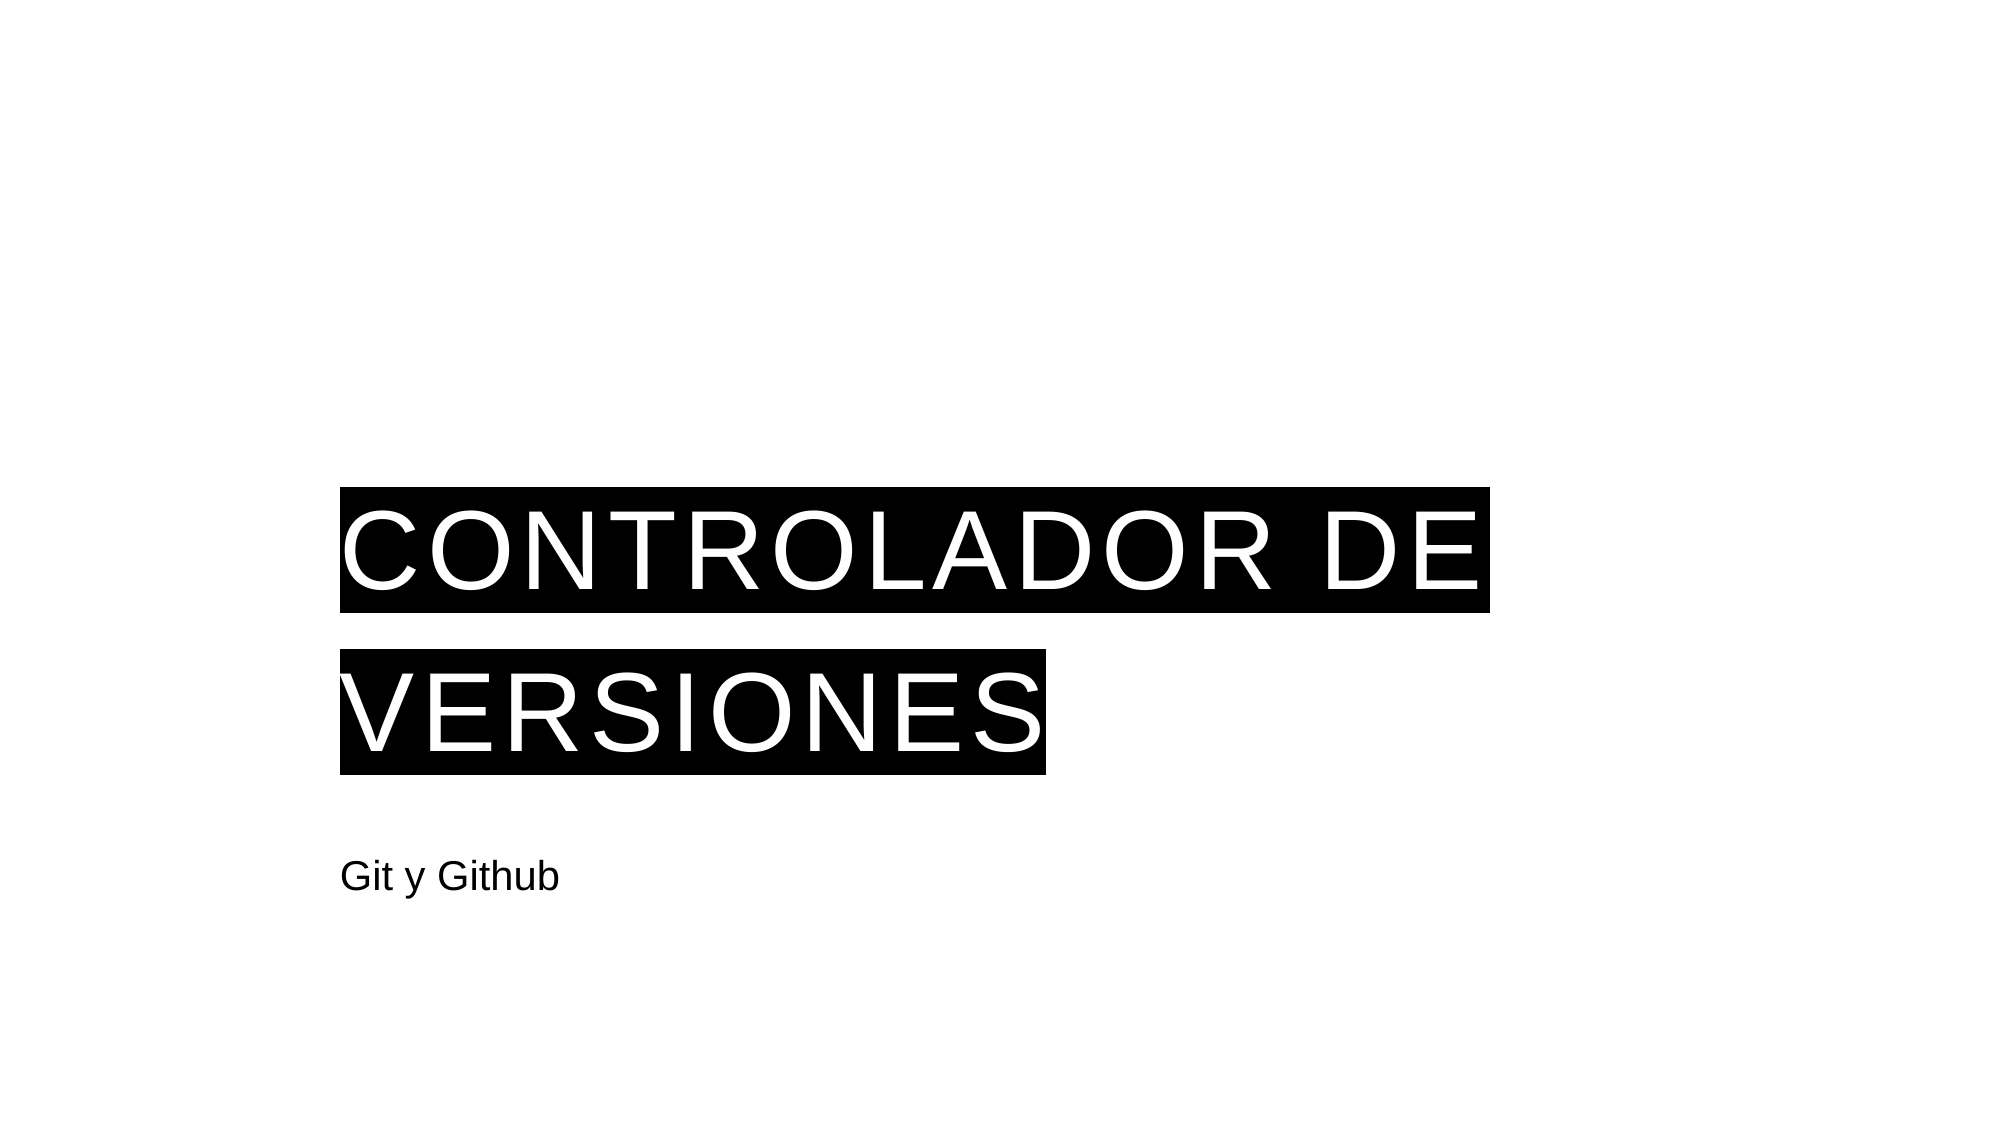

# Controlador de versiones
Git y Github